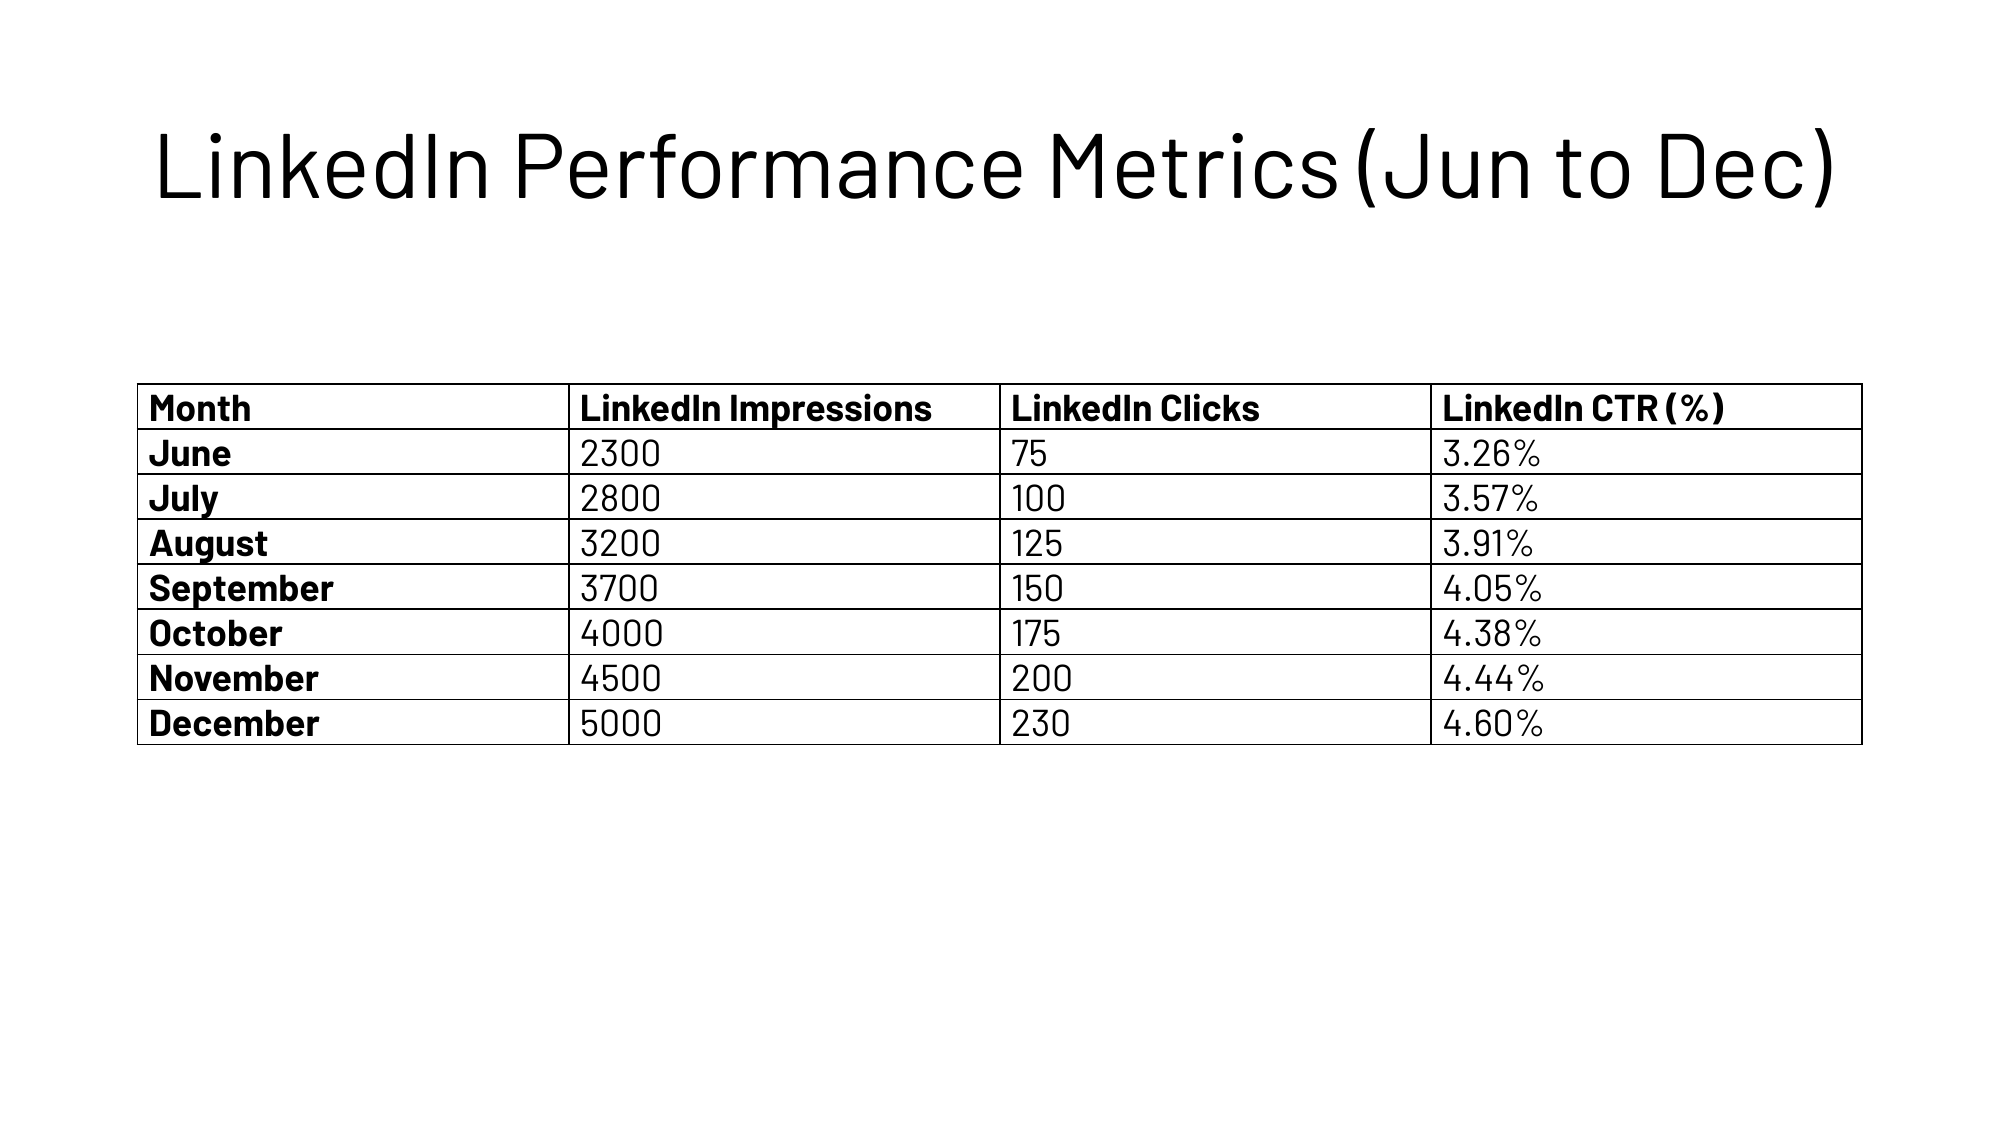

# LinkedIn Performance Metrics (Jun to Dec)
| Month | LinkedIn Impressions | LinkedIn Clicks | LinkedIn CTR (%) |
| --- | --- | --- | --- |
| June | 2300 | 75 | 3.26% |
| July | 2800 | 100 | 3.57% |
| August | 3200 | 125 | 3.91% |
| September | 3700 | 150 | 4.05% |
| October | 4000 | 175 | 4.38% |
| November | 4500 | 200 | 4.44% |
| December | 5000 | 230 | 4.60% |